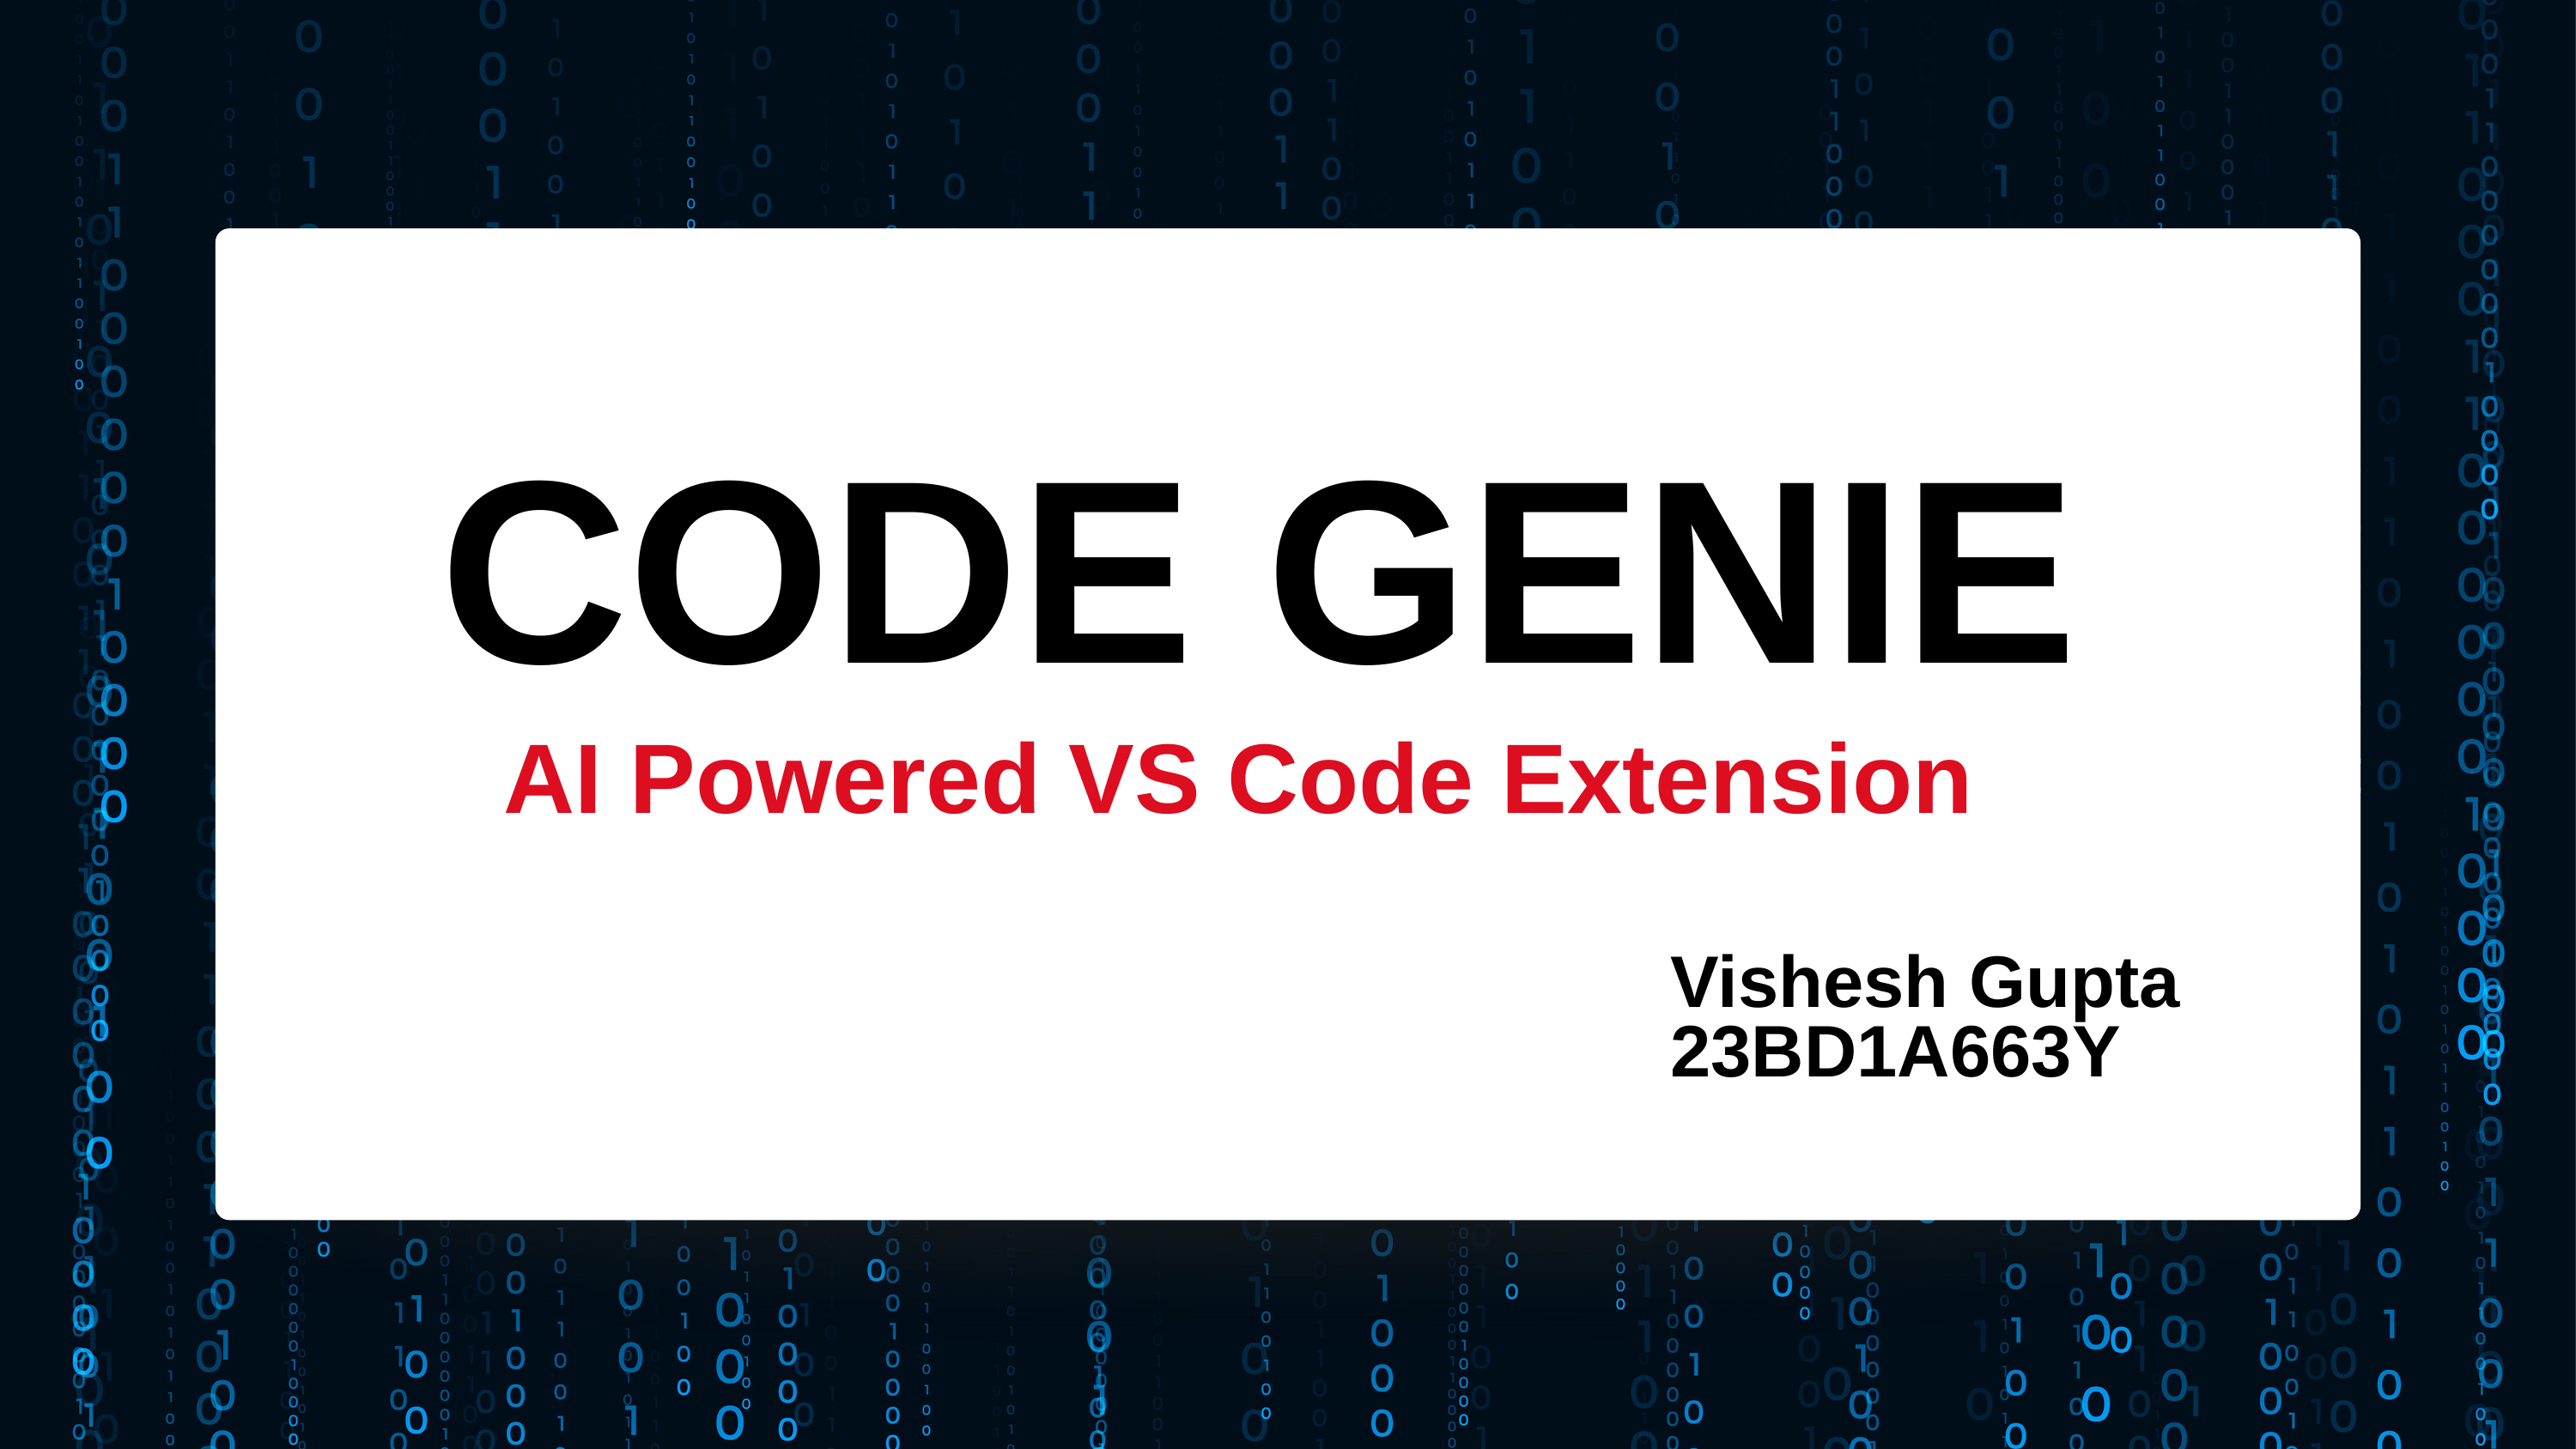

CODE GENIE
AI Powered VS Code Extension

Vishesh Gupta
23BD1A663Y